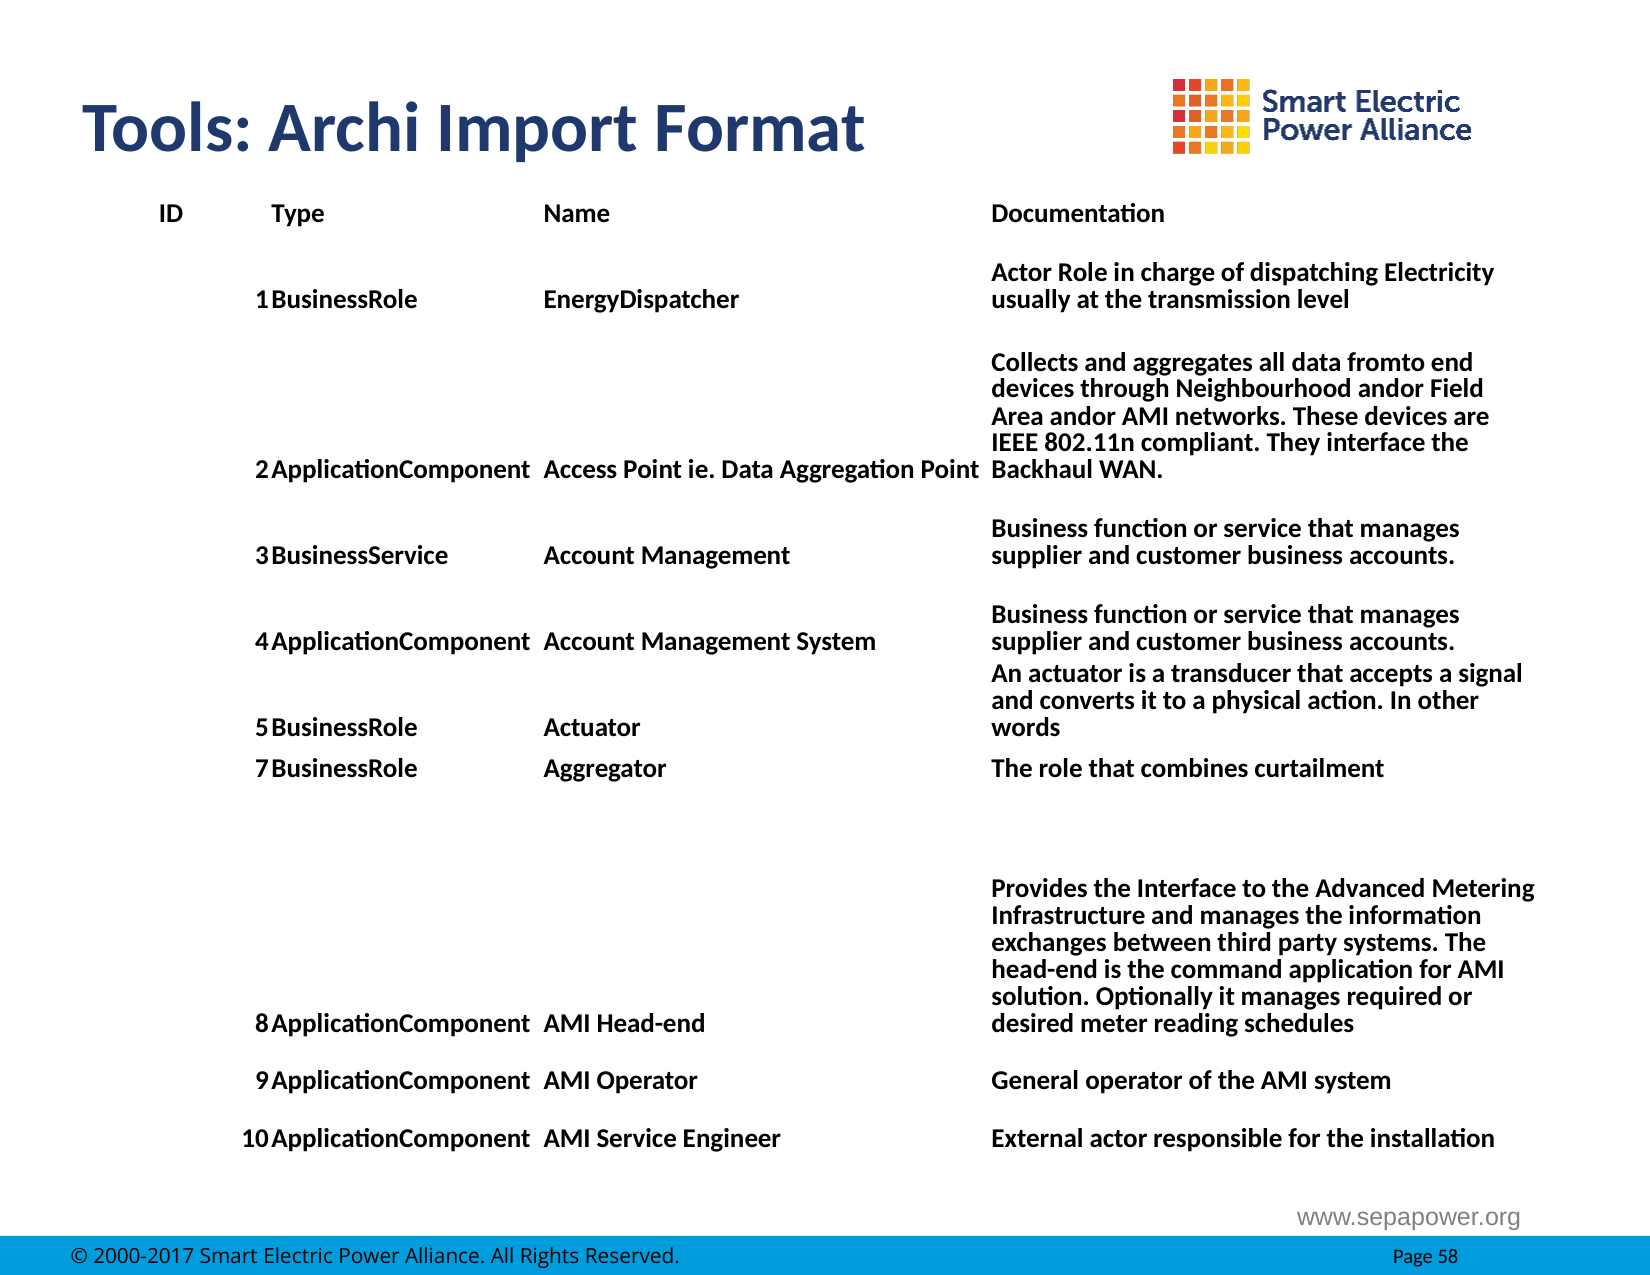

# Tools: Archi Import Format
| ID | Type | Name | Documentation |
| --- | --- | --- | --- |
| 1 | BusinessRole | EnergyDispatcher | Actor Role in charge of dispatching Electricity usually at the transmission level |
| 2 | ApplicationComponent | Access Point ie. Data Aggregation Point | Collects and aggregates all data fromto end devices through Neighbourhood andor Field Area andor AMI networks. These devices are IEEE 802.11n compliant. They interface the Backhaul WAN. |
| 3 | BusinessService | Account Management | Business function or service that manages supplier and customer business accounts. |
| 4 | ApplicationComponent | Account Management System | Business function or service that manages supplier and customer business accounts. |
| 5 | BusinessRole | Actuator | An actuator is a transducer that accepts a signal and converts it to a physical action. In other words |
| 7 | BusinessRole | Aggregator | The role that combines curtailment |
| 8 | ApplicationComponent | AMI Head-end | Provides the Interface to the Advanced Metering Infrastructure and manages the information exchanges between third party systems. The head-end is the command application for AMI solution. Optionally it manages required or desired meter reading schedules |
| 9 | ApplicationComponent | AMI Operator | General operator of the AMI system |
| 10 | ApplicationComponent | AMI Service Engineer | External actor responsible for the installation |
www.sepapower.org
© 2000-2017 Smart Electric Power Alliance. All Rights Reserved.		Page 58